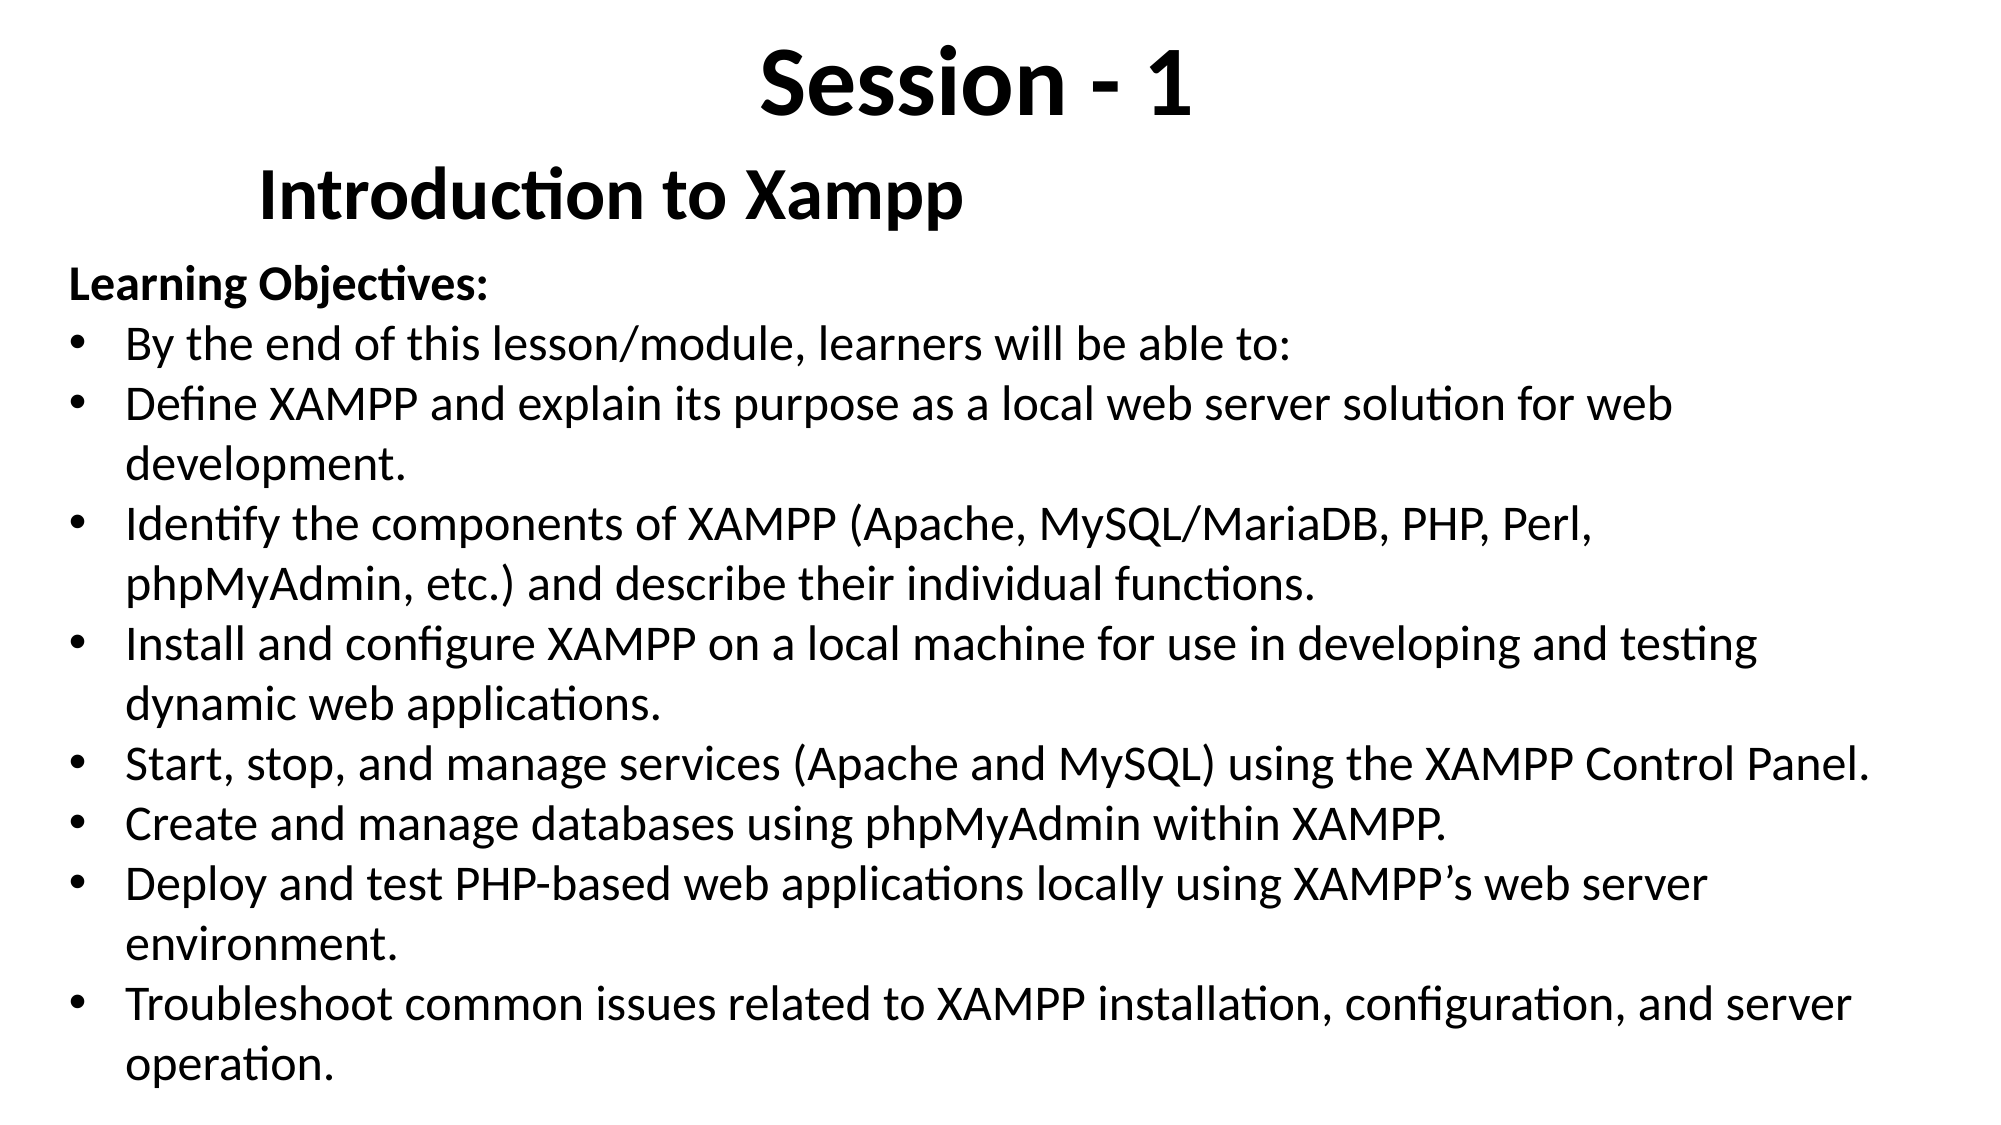

Session - 1
Introduction to Xampp
Learning Objectives:
By the end of this lesson/module, learners will be able to:
Define XAMPP and explain its purpose as a local web server solution for web development.
Identify the components of XAMPP (Apache, MySQL/MariaDB, PHP, Perl, phpMyAdmin, etc.) and describe their individual functions.
Install and configure XAMPP on a local machine for use in developing and testing dynamic web applications.
Start, stop, and manage services (Apache and MySQL) using the XAMPP Control Panel.
Create and manage databases using phpMyAdmin within XAMPP.
Deploy and test PHP-based web applications locally using XAMPP’s web server environment.
Troubleshoot common issues related to XAMPP installation, configuration, and server operation.